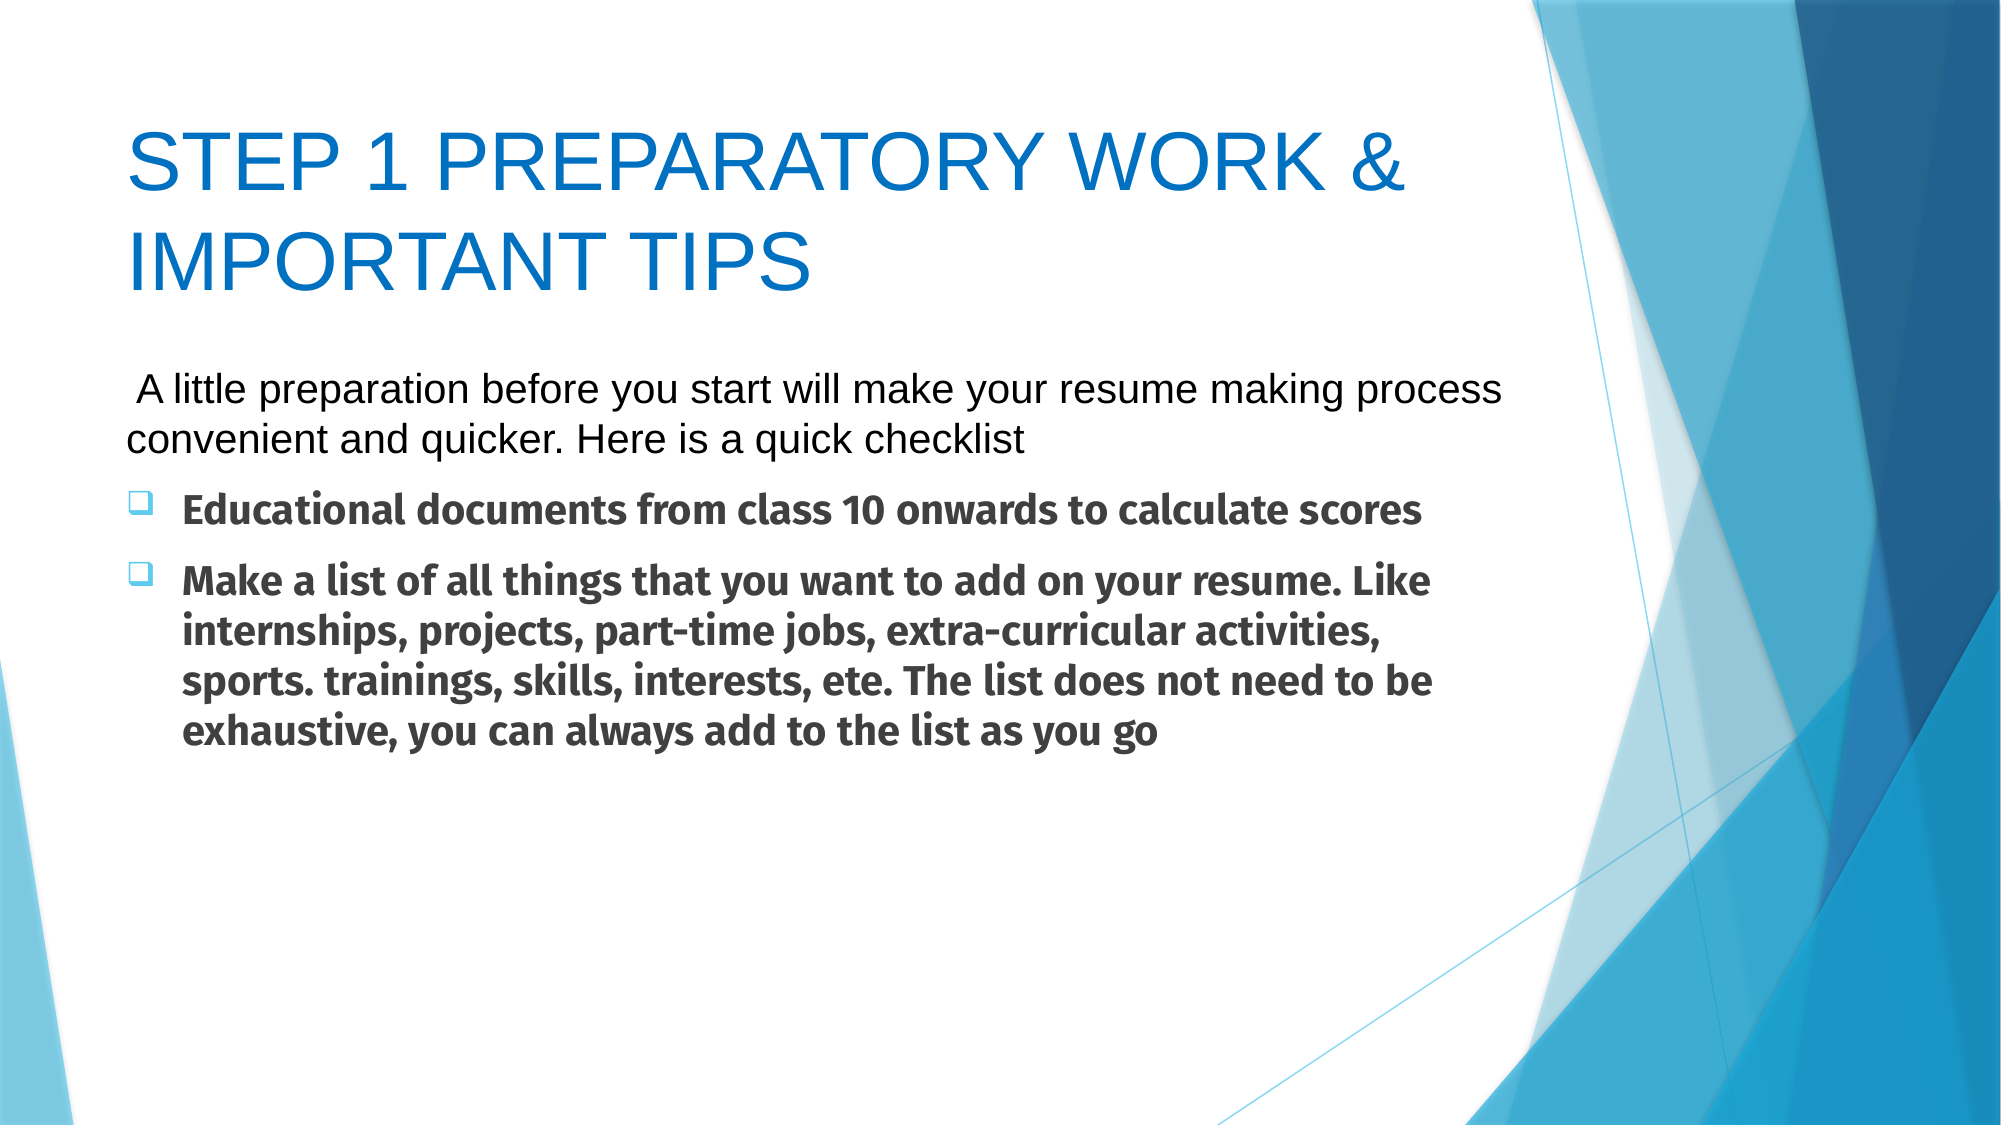

# STEP 1 PREPARATORY WORK & IMPORTANT TIPS
 A little preparation before you start will make your resume making process convenient and quicker. Here is a quick checklist
Educational documents from class 10 onwards to calculate scores
Make a list of all things that you want to add on your resume. Like internships, projects, part-time jobs, extra-curricular activities, sports. trainings, skills, interests, ete. The list does not need to be exhaustive, you can always add to the list as you go